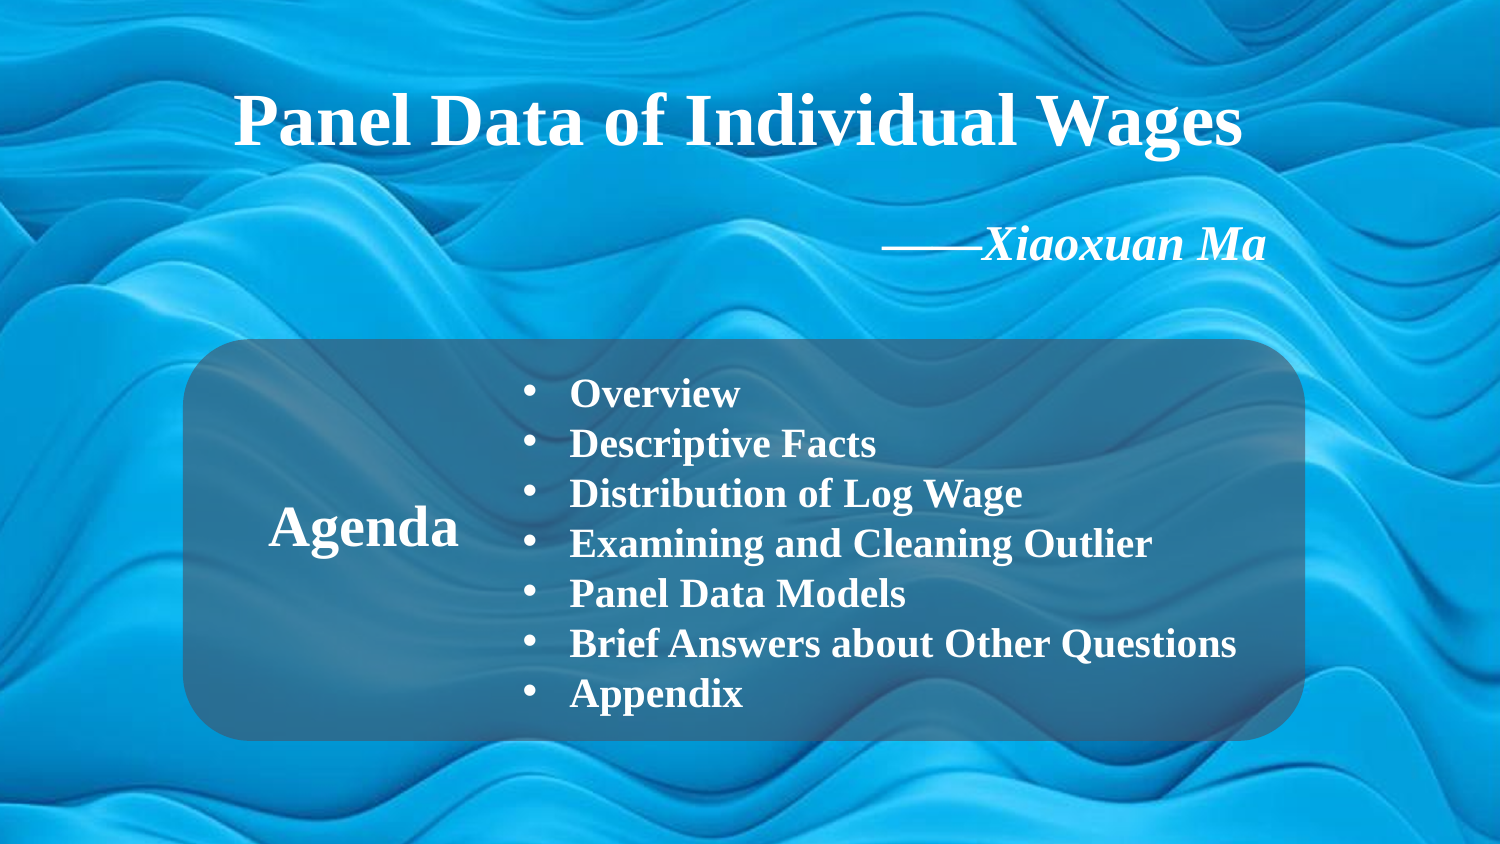

Panel Data of Individual Wages

——Xiaoxuan Ma

Overview
Descriptive Facts
Distribution of Log Wage
Examining and Cleaning Outlier
Panel Data Models
Brief Answers about Other Questions
Appendix

Agenda